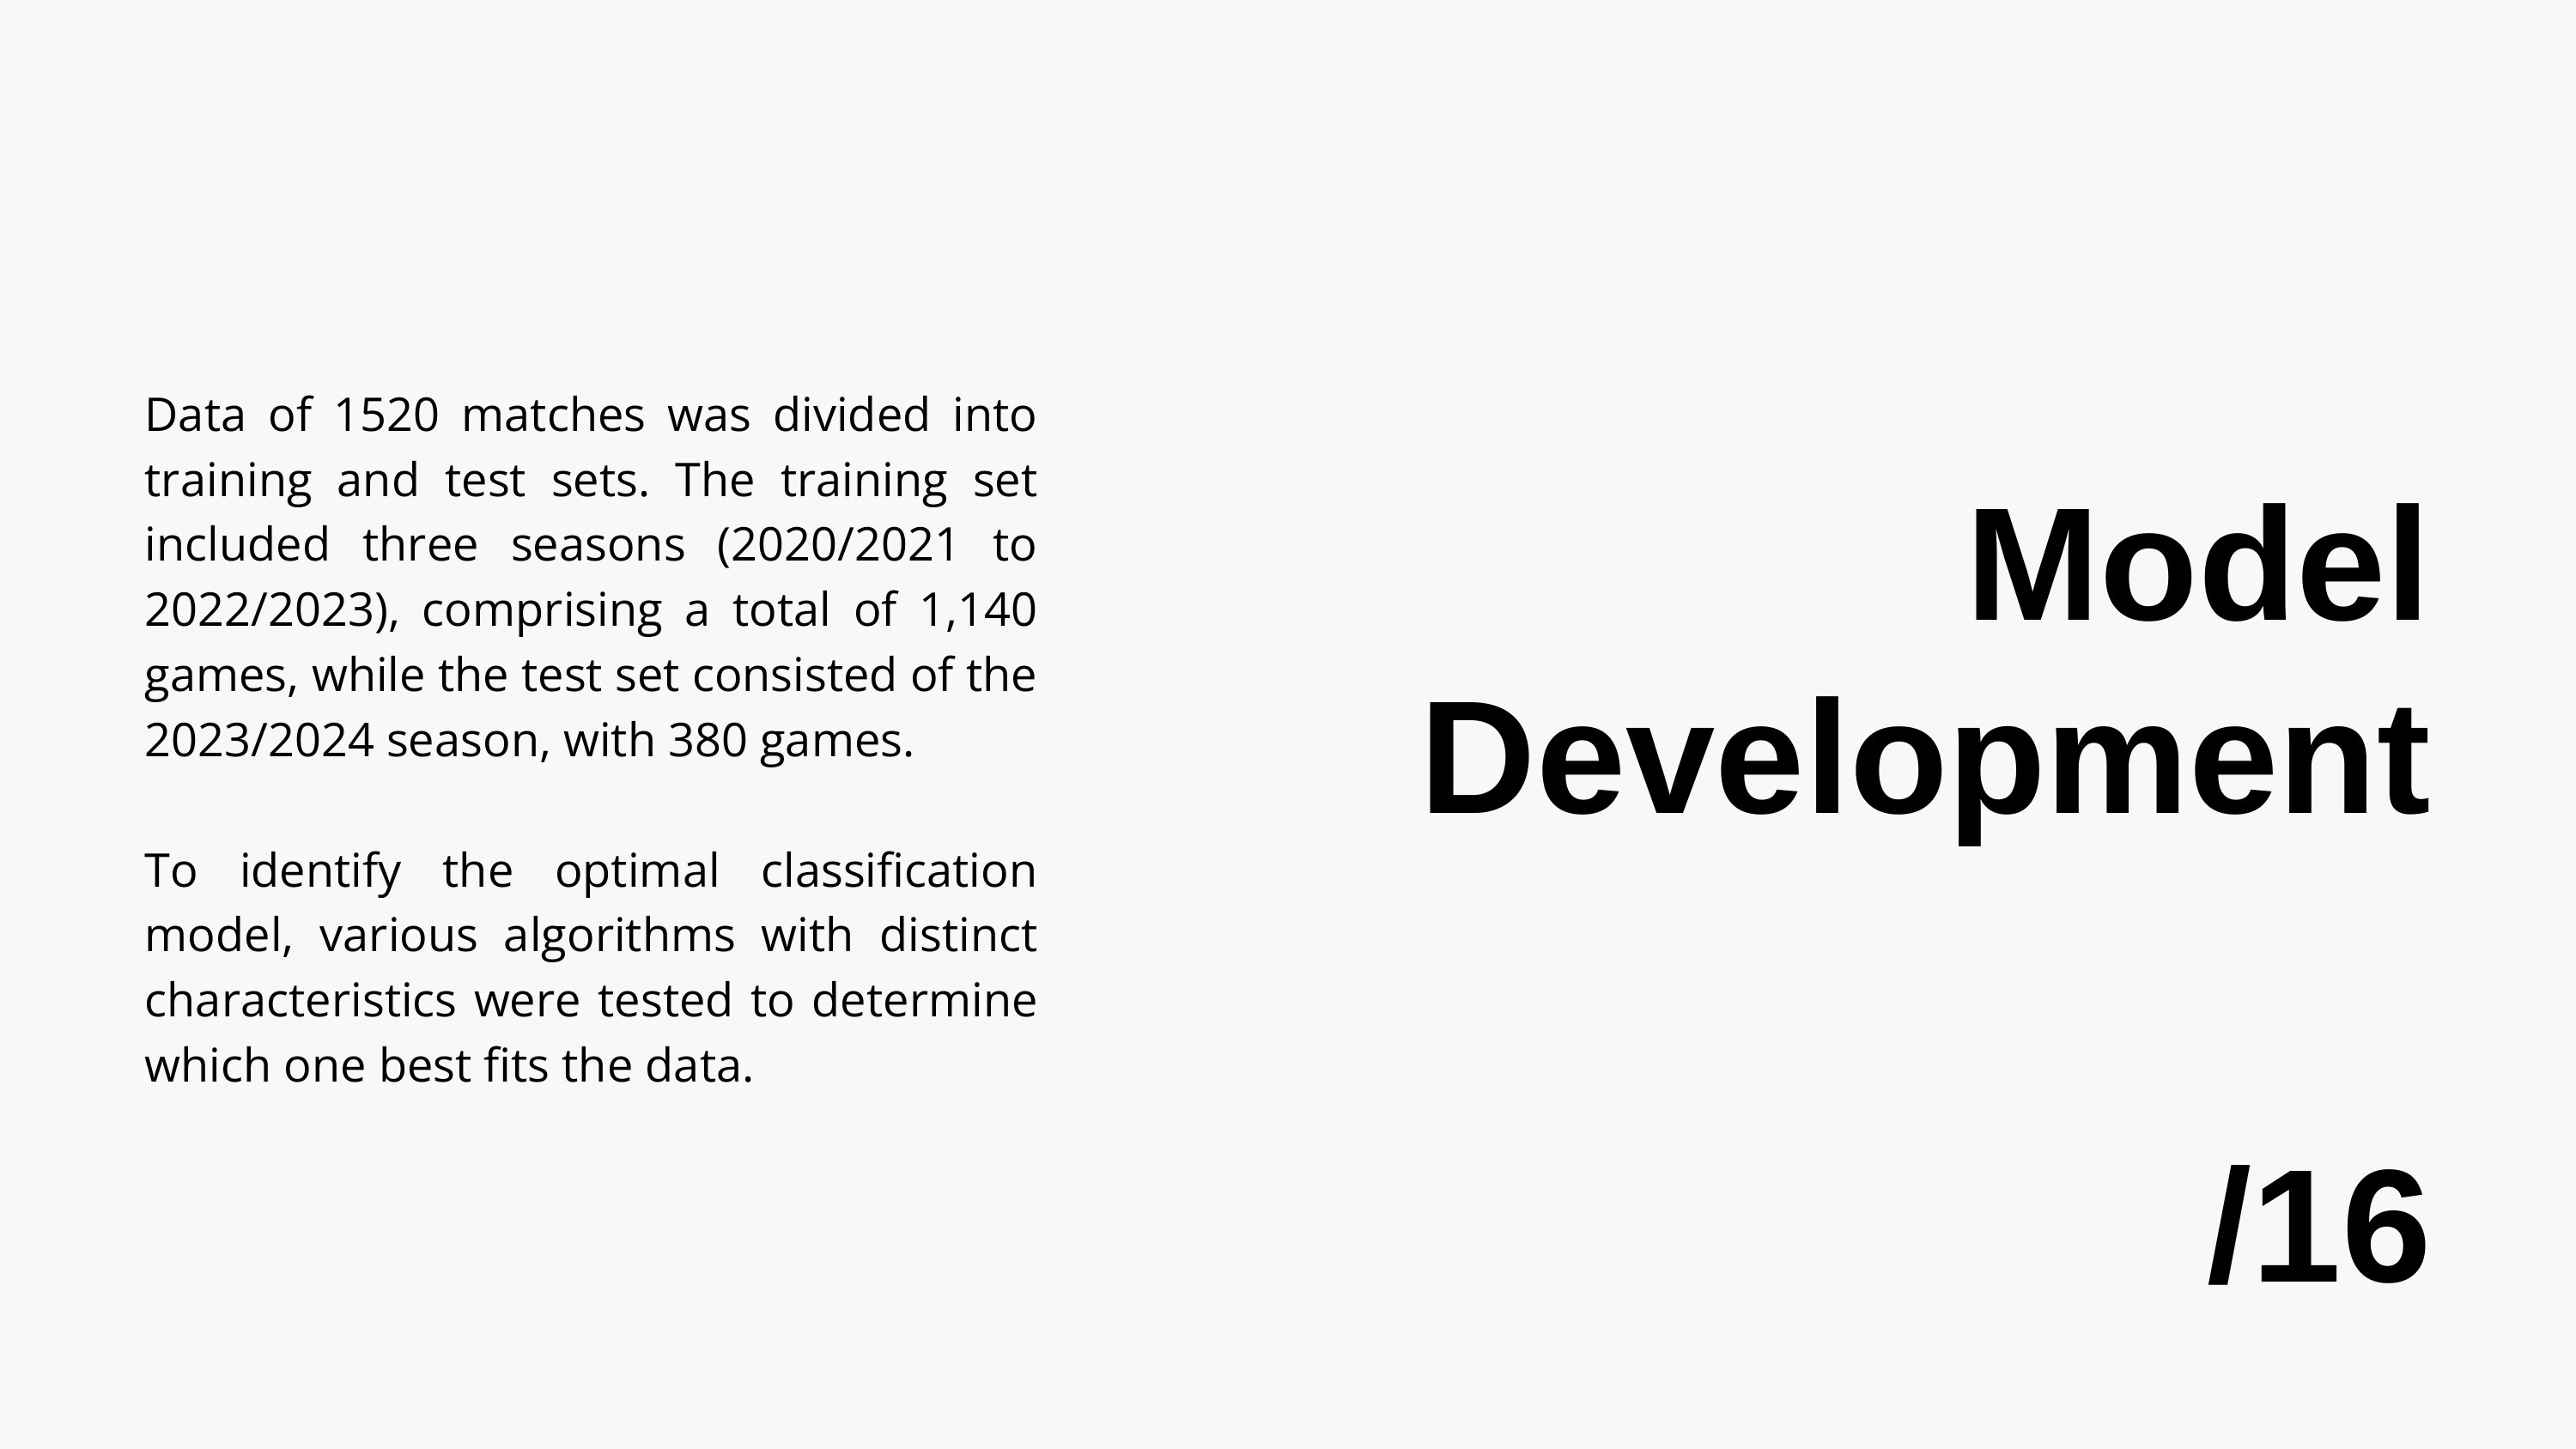

Data of 1520 matches was divided into training and test sets. The training set included three seasons (2020/2021 to 2022/2023), comprising a total of 1,140 games, while the test set consisted of the 2023/2024 season, with 380 games.

To identify the optimal classification model, various algorithms with distinct characteristics were tested to determine which one best fits the data.
Model Development
/16